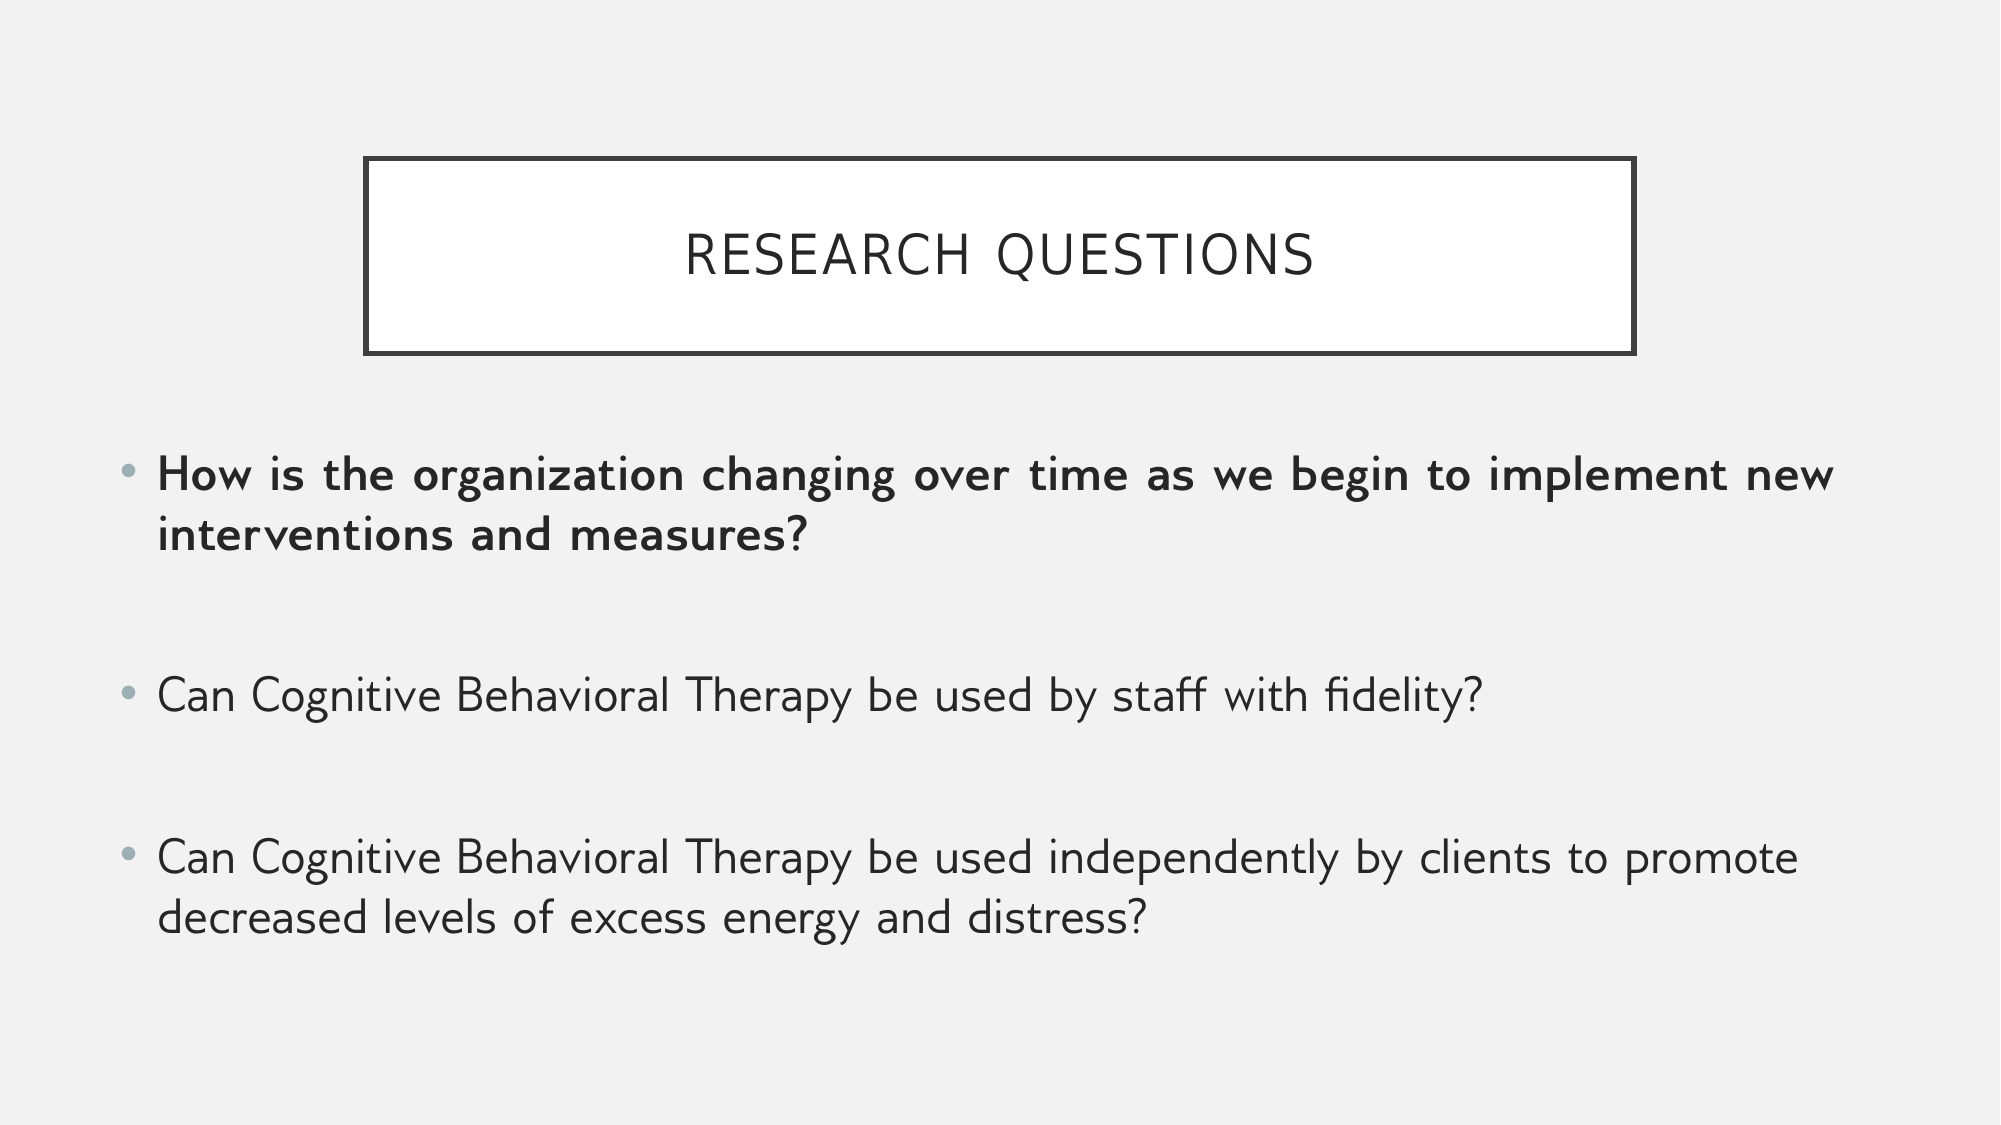

# Research questions
How is the organization changing over time as we begin to implement new interventions and measures?

Can Cognitive Behavioral Therapy be used by staff with fidelity?

Can Cognitive Behavioral Therapy be used independently by clients to promote decreased levels of excess energy and distress?